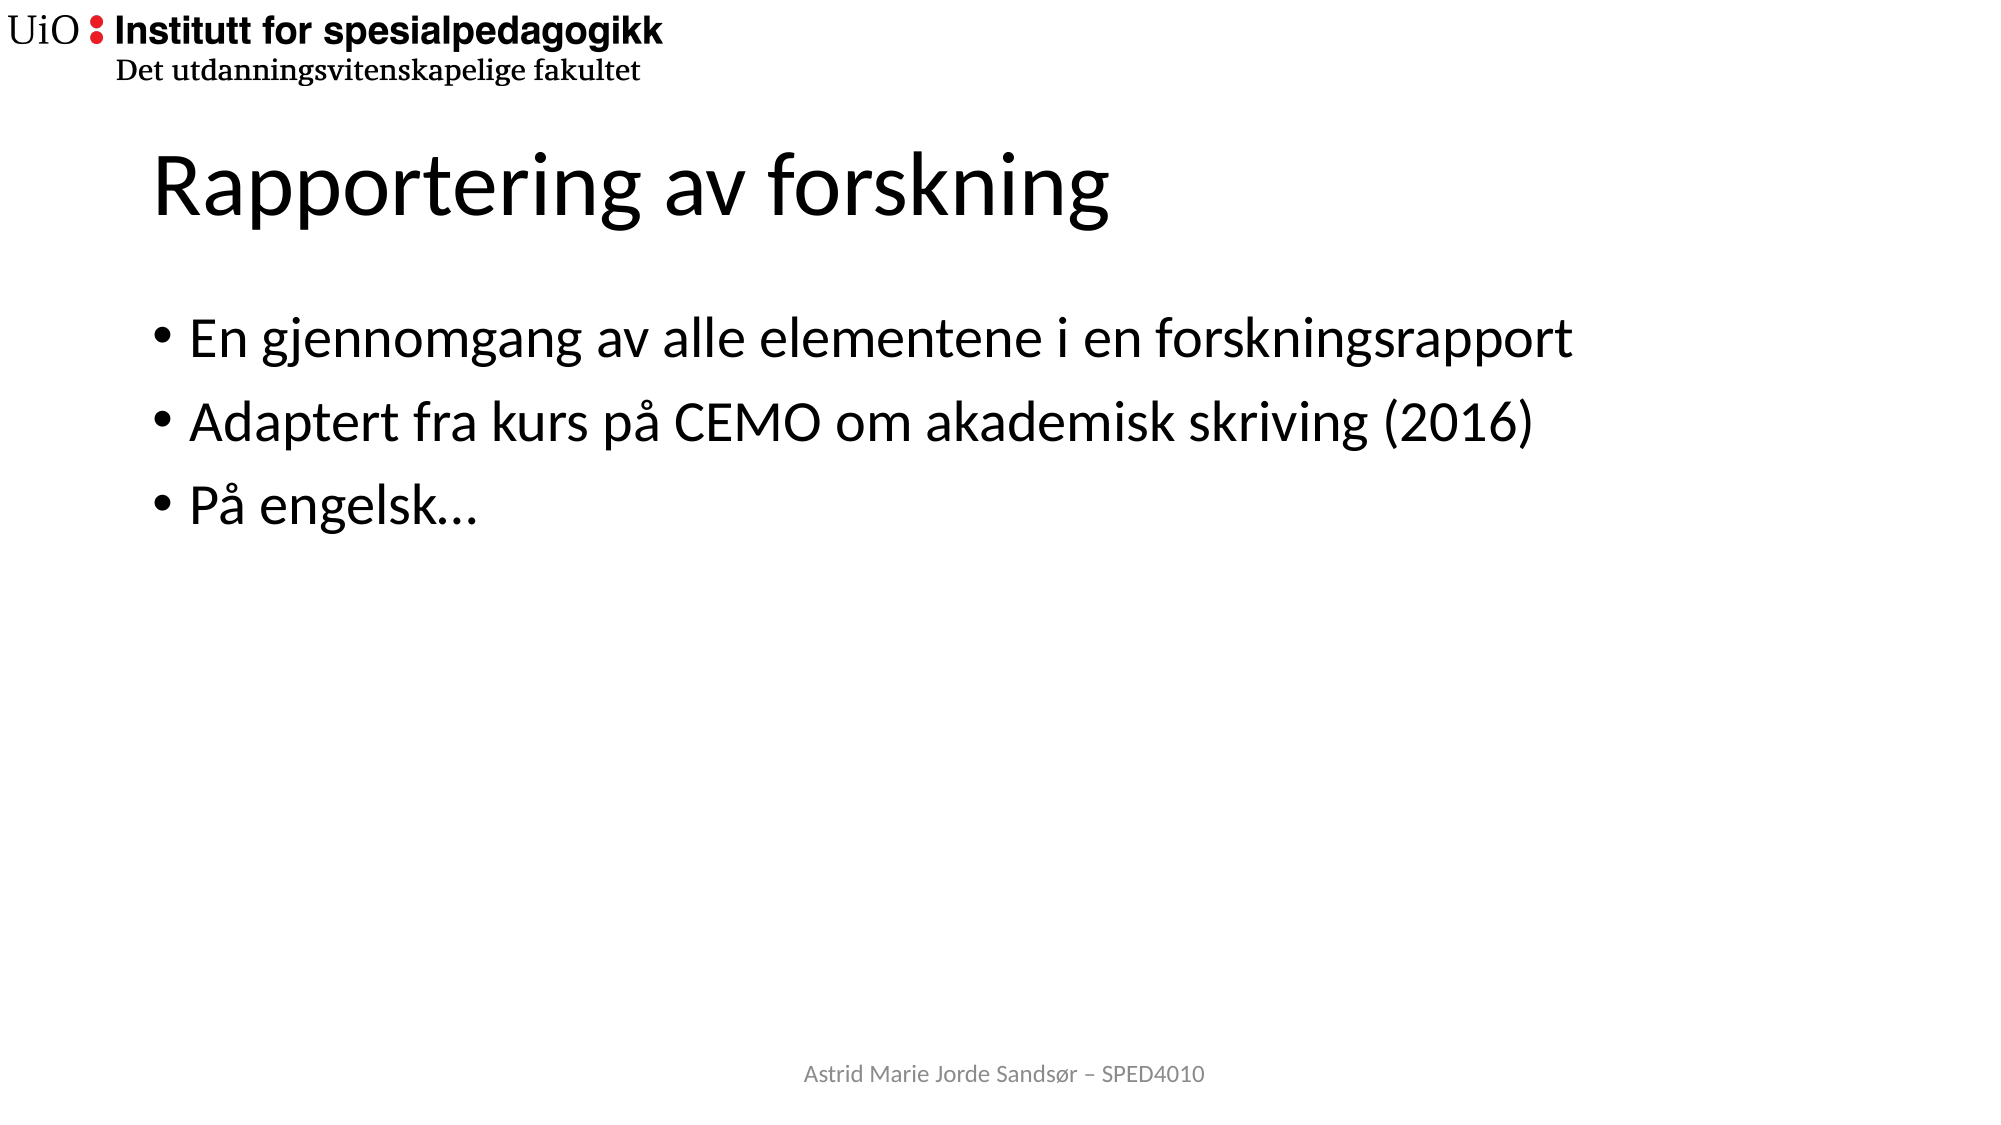

# Rapportering av forskning
En gjennomgang av alle elementene i en forskningsrapport
Adaptert fra kurs på CEMO om akademisk skriving (2016)
På engelsk…
Astrid Marie Jorde Sandsør – SPED4010